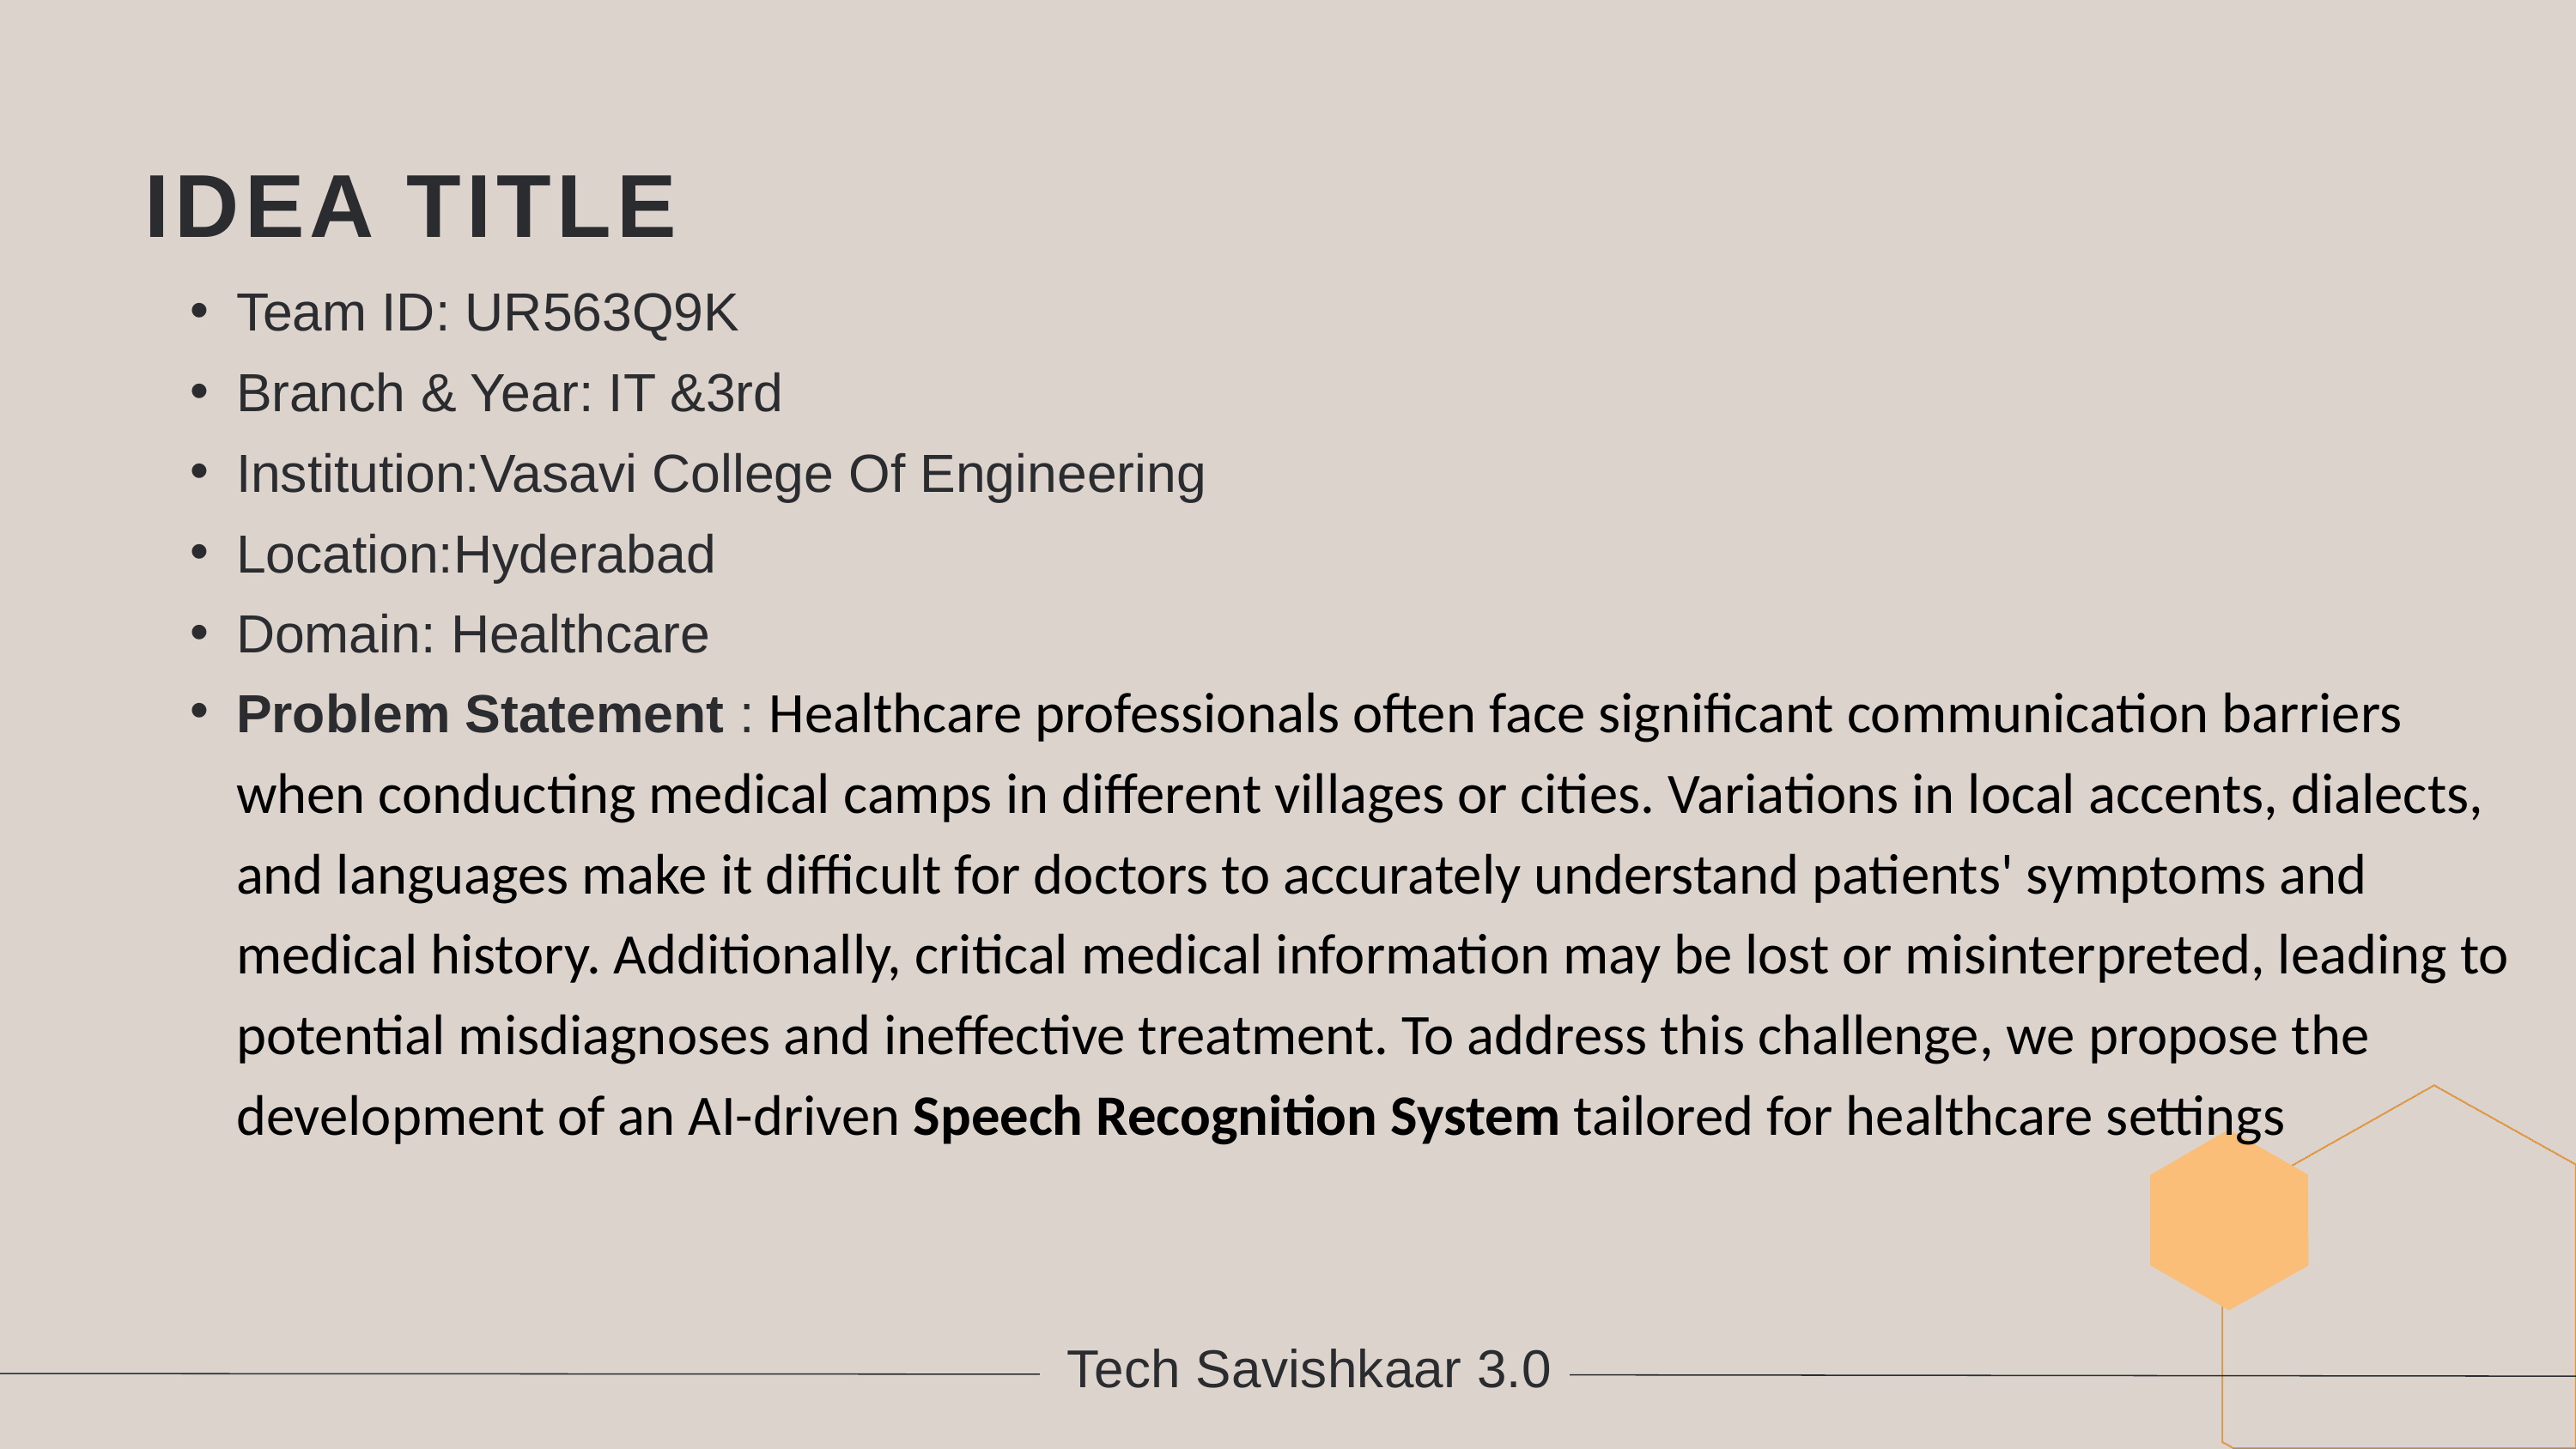

IDEA TITLE
Team ID: UR563Q9K
Branch & Year: IT &3rd
Institution:Vasavi College Of Engineering
Location:Hyderabad
Domain: Healthcare
Problem Statement : Healthcare professionals often face significant communication barriers when conducting medical camps in different villages or cities. Variations in local accents, dialects, and languages make it difficult for doctors to accurately understand patients' symptoms and medical history. Additionally, critical medical information may be lost or misinterpreted, leading to potential misdiagnoses and ineffective treatment. To address this challenge, we propose the development of an AI-driven Speech Recognition System tailored for healthcare settings

Tech Savishkaar 3.0